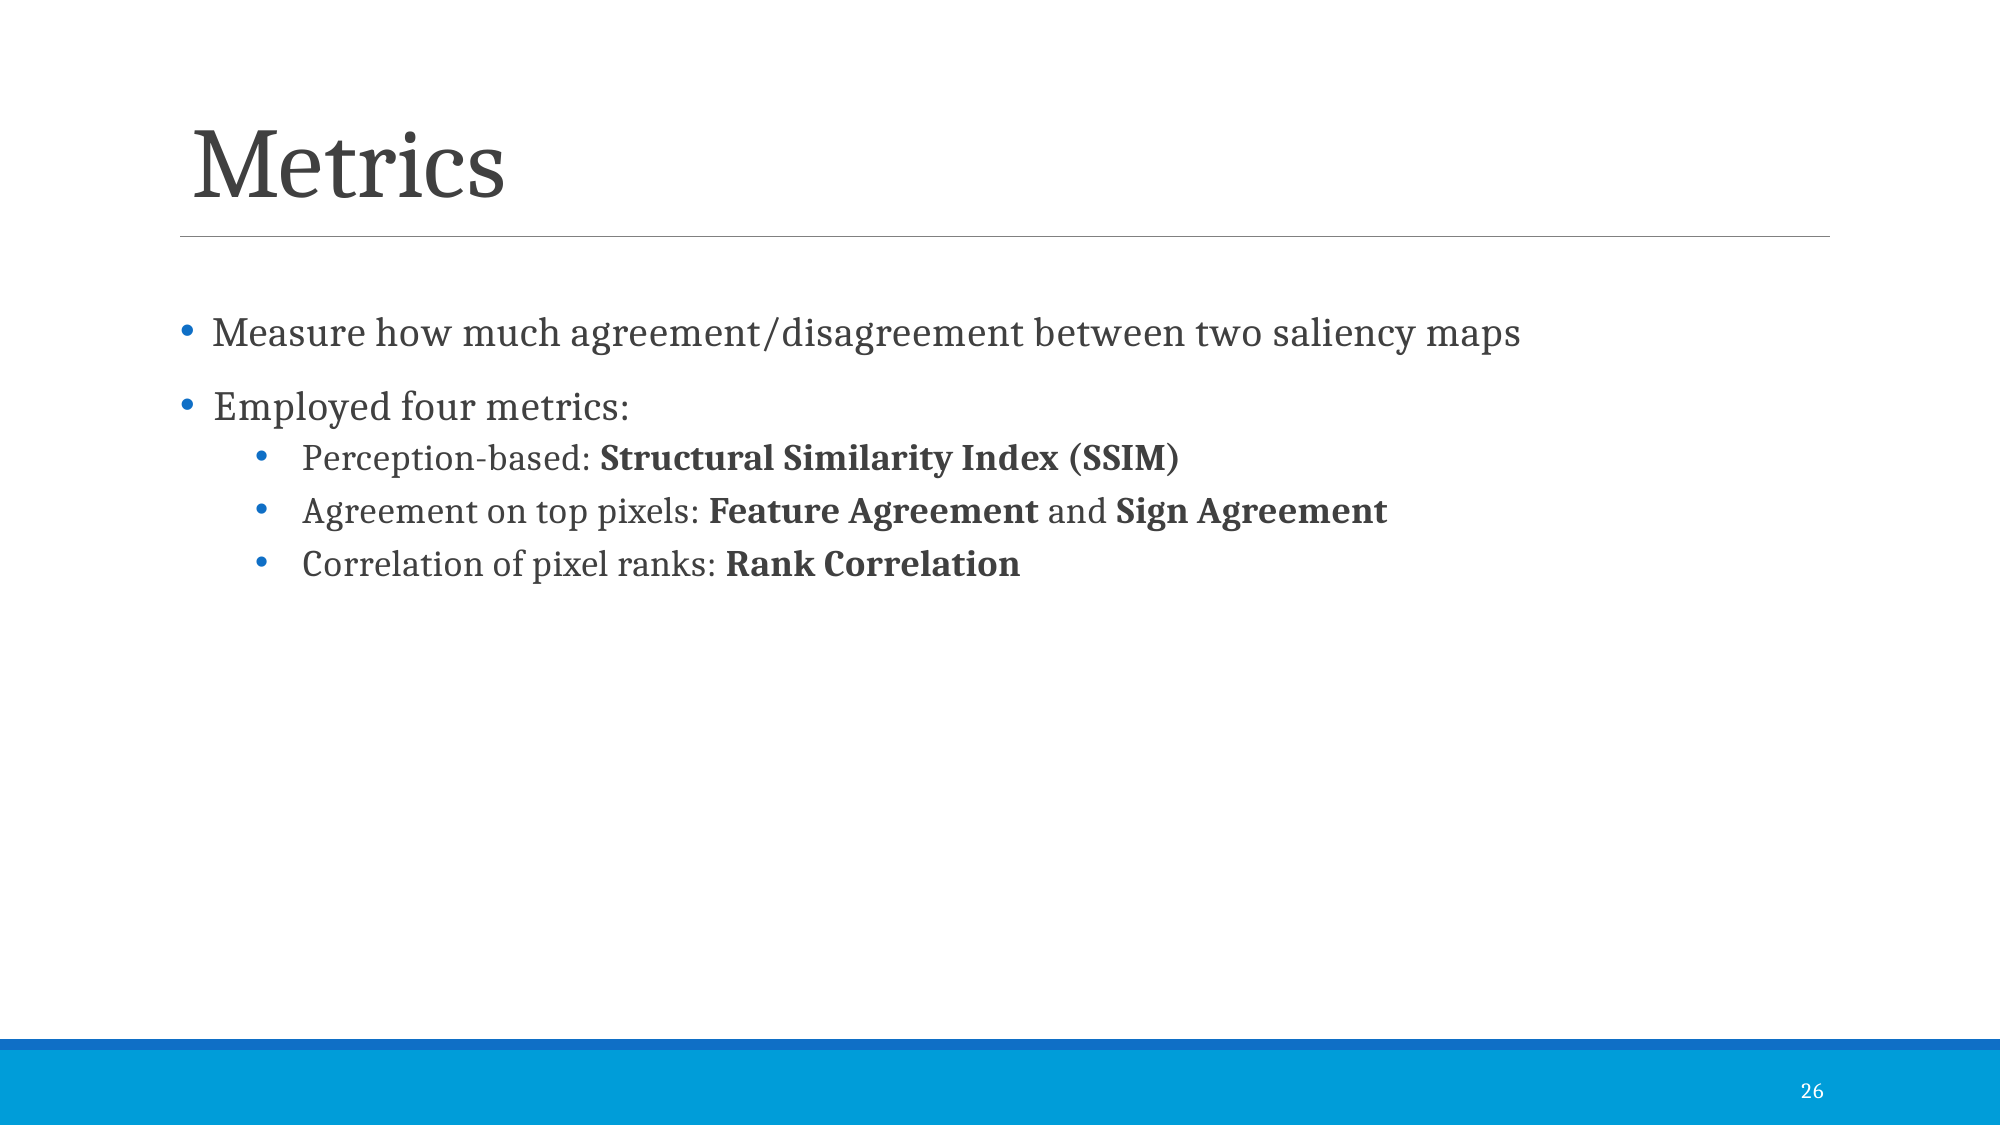

# Metrics
  Measure how much agreement/disagreement between two saliency maps
  Employed four metrics:
Perception-based: Structural Similarity Index (SSIM)
Agreement on top pixels: Feature Agreement and Sign Agreement
Correlation of pixel ranks: Rank Correlation

26